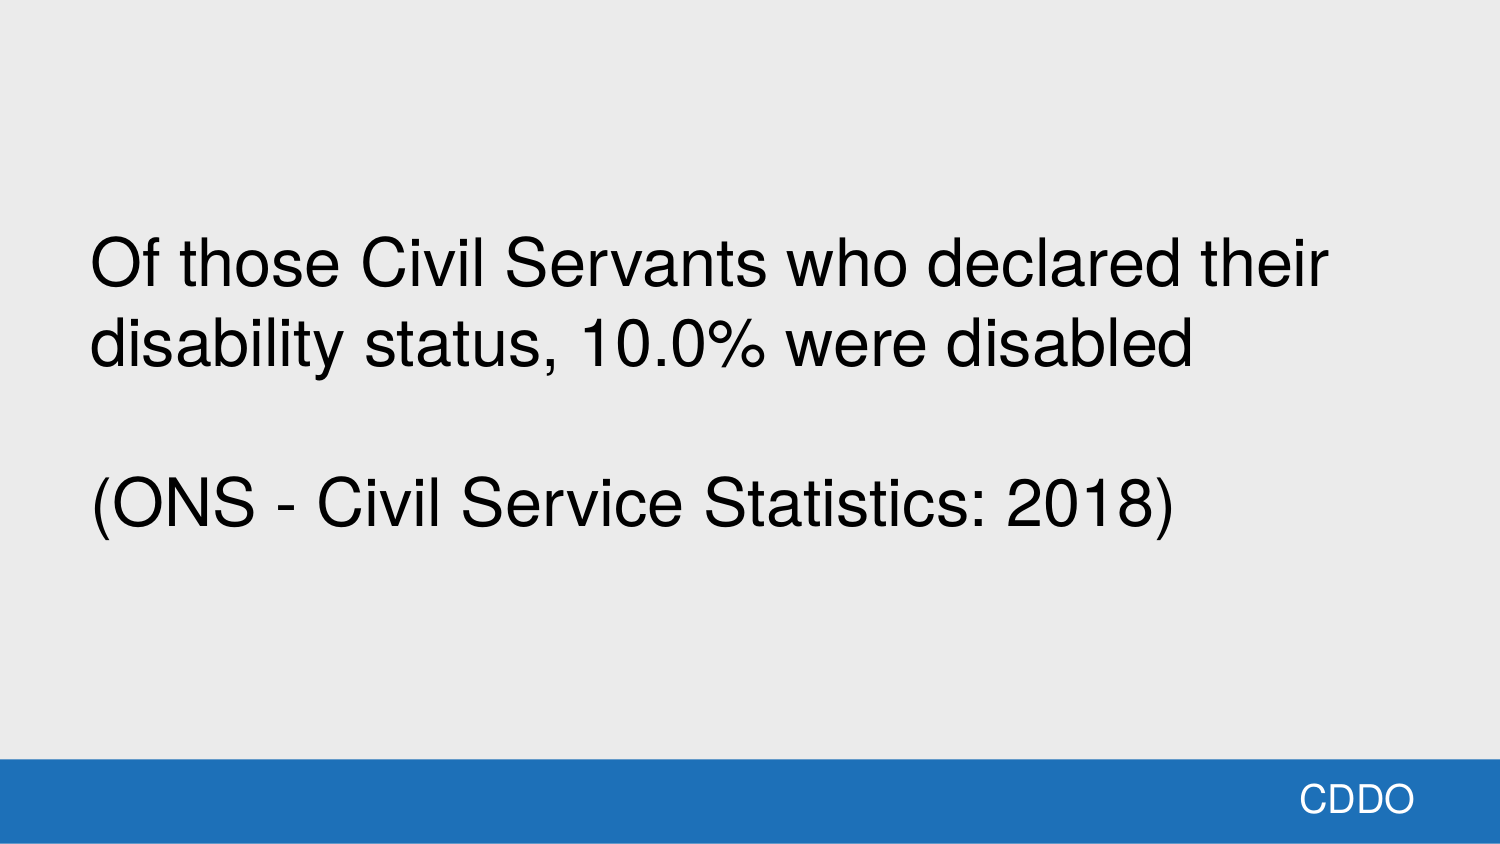

Of those Civil Servants who declared their disability status, 10.0% were disabled

(ONS - Civil Service Statistics: 2018)